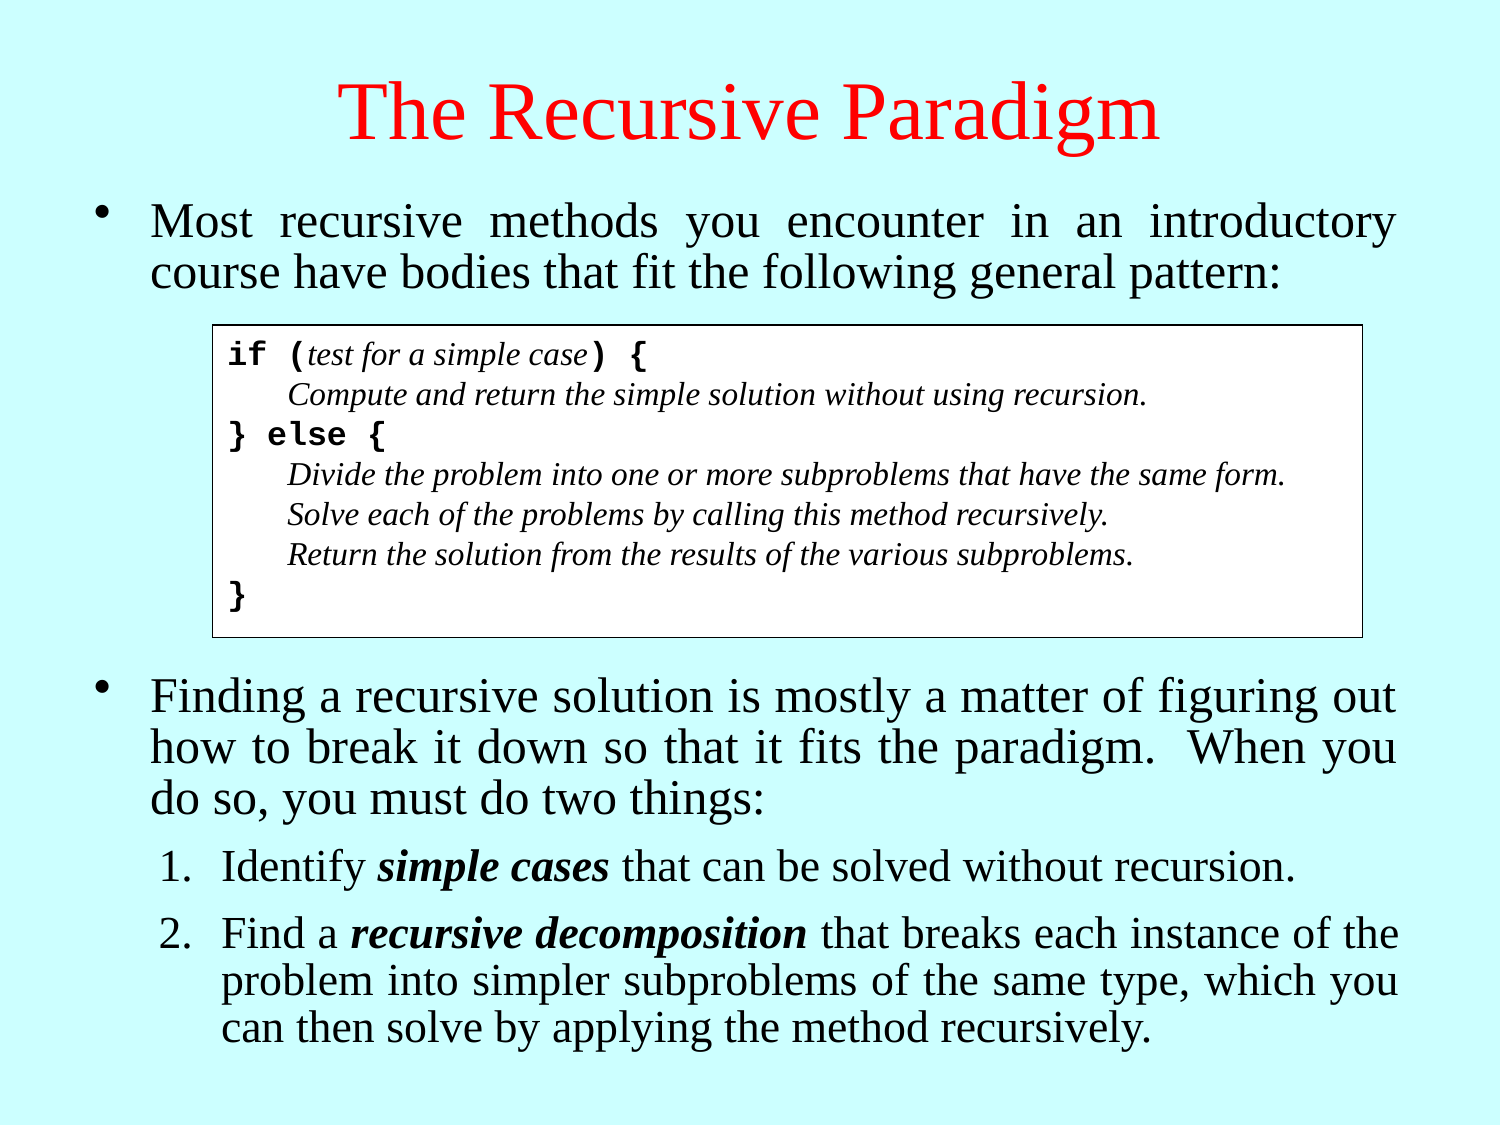

# The Recursive Paradigm
Most recursive methods you encounter in an introductory course have bodies that fit the following general pattern:
if (test for a simple case) {
   Compute and return the simple solution without using recursion.
} else {
   Divide the problem into one or more subproblems that have the same form.
   Solve each of the problems by calling this method recursively.
   Return the solution from the results of the various subproblems.
}
Finding a recursive solution is mostly a matter of figuring out how to break it down so that it fits the paradigm.  When you do so, you must do two things:
1.
Identify simple cases that can be solved without recursion.
2.
Find a recursive decomposition that breaks each instance of the problem into simpler subproblems of the same type, which you can then solve by applying the method recursively.